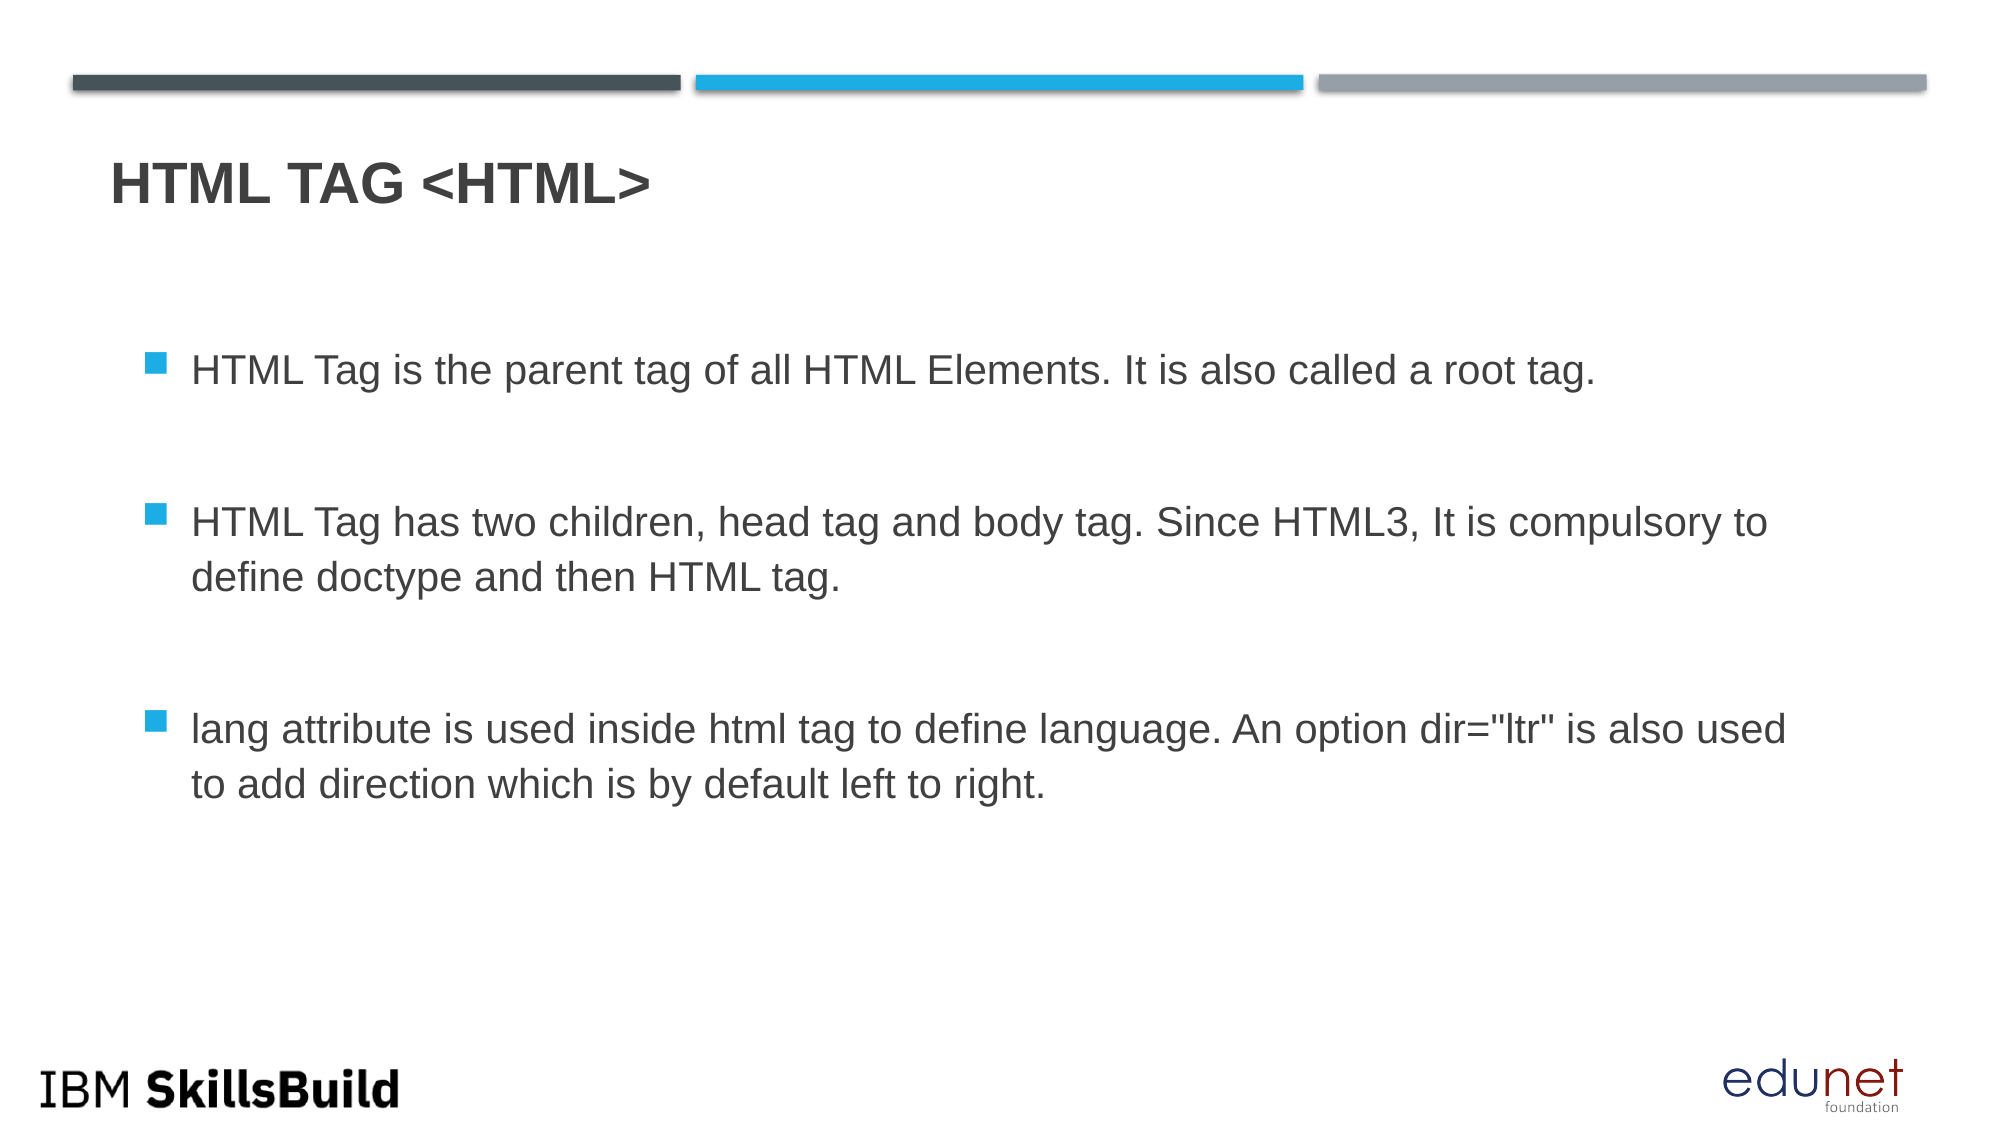

# HTML Tag <html>
HTML Tag is the parent tag of all HTML Elements. It is also called a root tag.

HTML Tag has two children, head tag and body tag. Since HTML3, It is compulsory to define doctype and then HTML tag.

lang attribute is used inside html tag to define language. An option dir="ltr" is also used to add direction which is by default left to right.